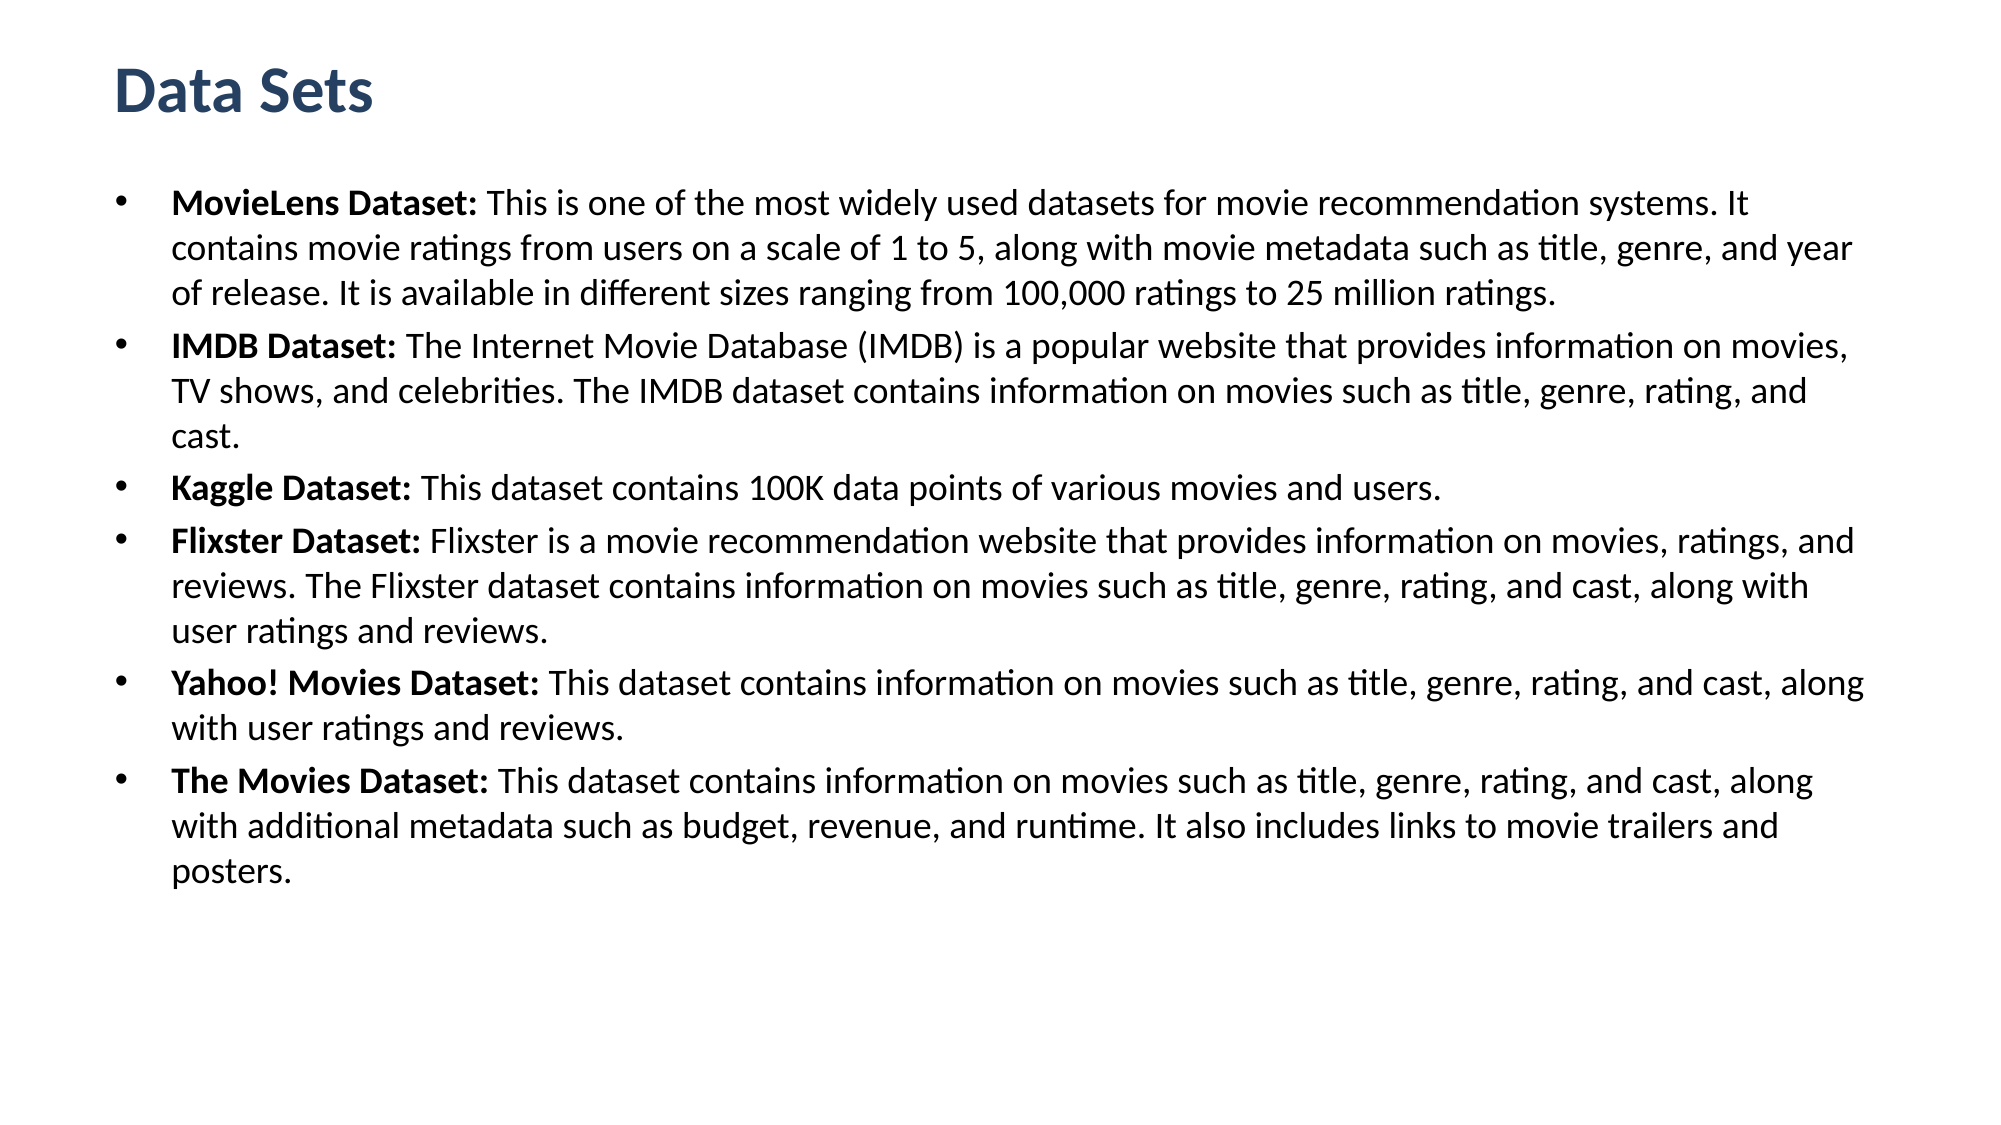

# Data Sets
MovieLens Dataset: This is one of the most widely used datasets for movie recommendation systems. It contains movie ratings from users on a scale of 1 to 5, along with movie metadata such as title, genre, and year of release. It is available in different sizes ranging from 100,000 ratings to 25 million ratings.
IMDB Dataset: The Internet Movie Database (IMDB) is a popular website that provides information on movies, TV shows, and celebrities. The IMDB dataset contains information on movies such as title, genre, rating, and cast.
Kaggle Dataset: This dataset contains 100K data points of various movies and users.
Flixster Dataset: Flixster is a movie recommendation website that provides information on movies, ratings, and reviews. The Flixster dataset contains information on movies such as title, genre, rating, and cast, along with user ratings and reviews.
Yahoo! Movies Dataset: This dataset contains information on movies such as title, genre, rating, and cast, along with user ratings and reviews.
The Movies Dataset: This dataset contains information on movies such as title, genre, rating, and cast, along with additional metadata such as budget, revenue, and runtime. It also includes links to movie trailers and posters.